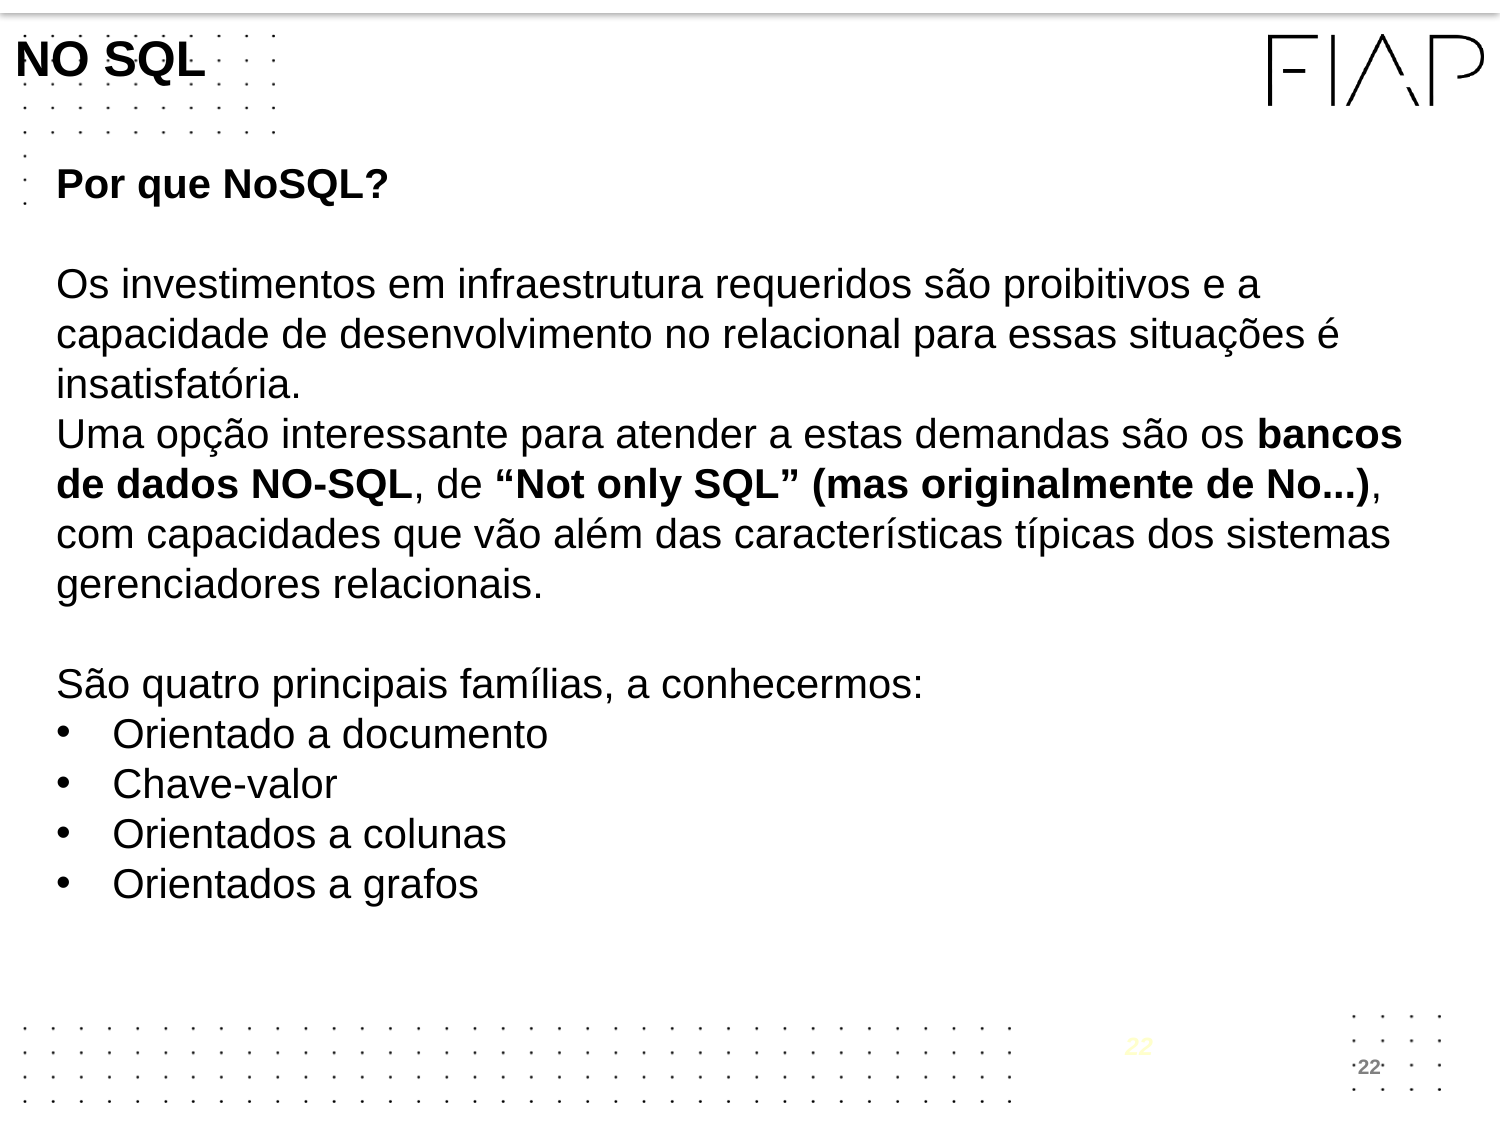

NO SQL
Por que NoSQL?

Os investimentos em infraestrutura requeridos são proibitivos e a capacidade de desenvolvimento no relacional para essas situações é insatisfatória.
Uma opção interessante para atender a estas demandas são os bancos de dados NO-SQL, de “Not only SQL” (mas originalmente de No...), com capacidades que vão além das características típicas dos sistemas gerenciadores relacionais.

São quatro principais famílias, a conhecermos:
Orientado a documento
Chave-valor
Orientados a colunas
Orientados a grafos